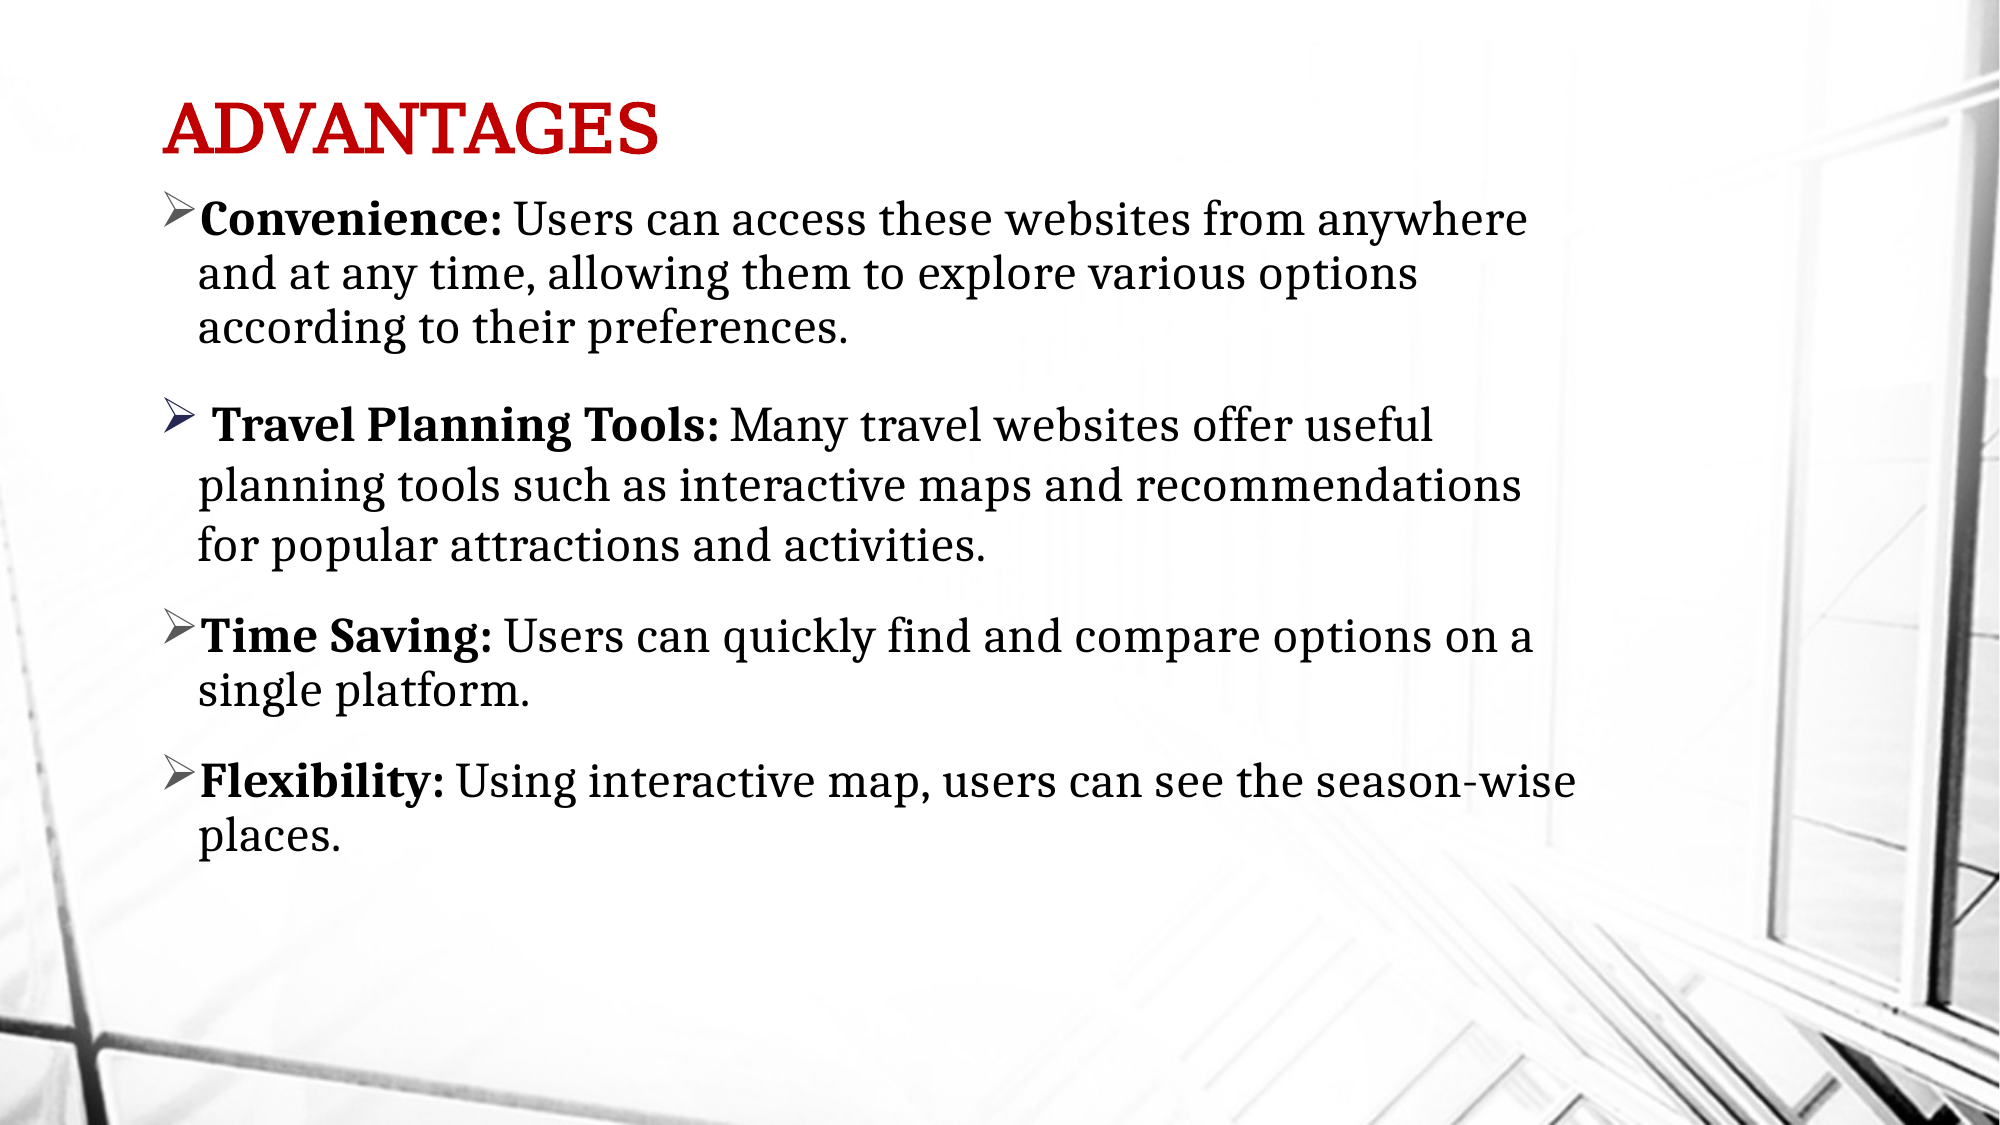

# ADVANTAGES
Convenience: Users can access these websites from anywhere and at any time, allowing them to explore various options according to their preferences.
 Travel Planning Tools: Many travel websites offer useful planning tools such as interactive maps and recommendations for popular attractions and activities.
Time Saving: Users can quickly find and compare options on a single platform.
Flexibility: Using interactive map, users can see the season-wise places.